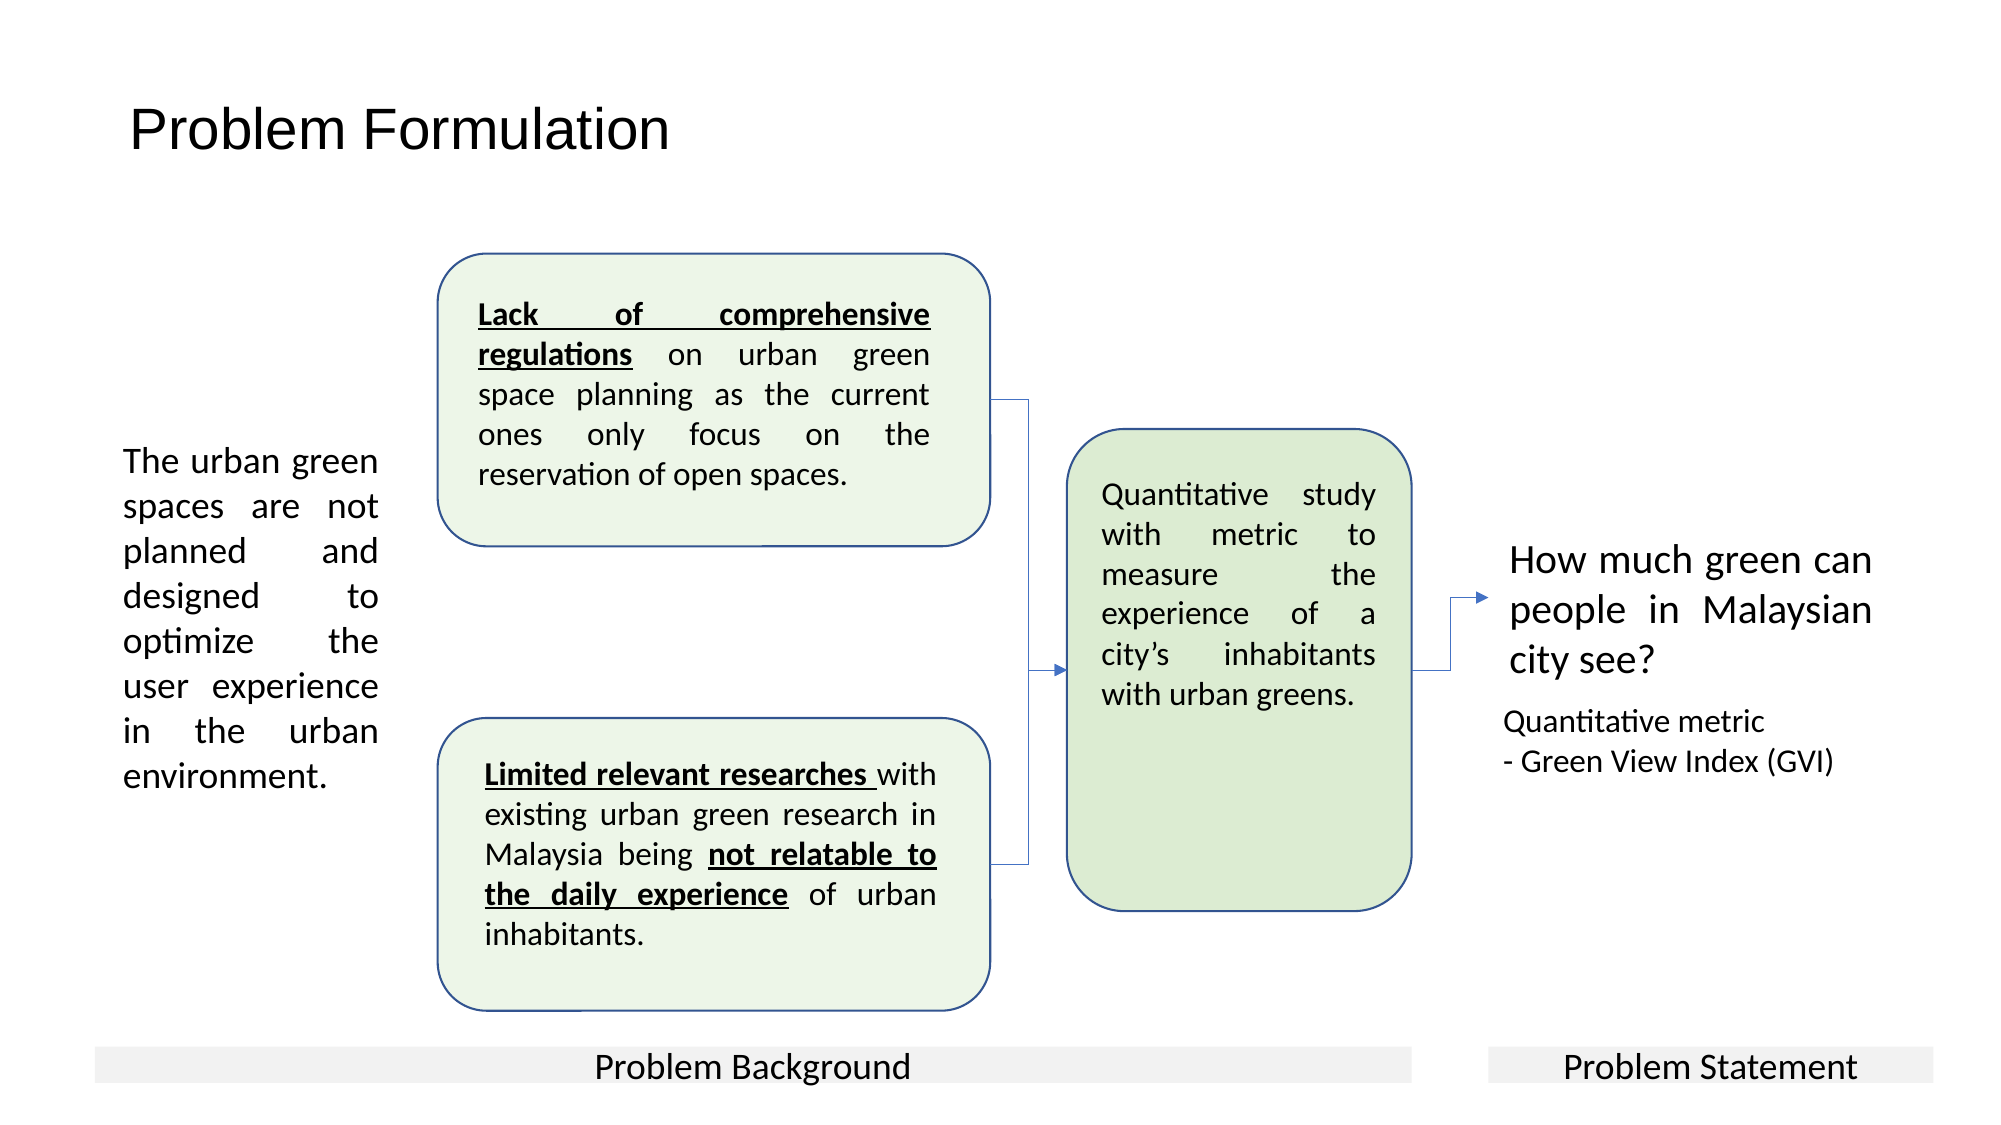

Problem Formulation

Lack of comprehensive regulations on urban green space planning as the current ones only focus on the reservation of open spaces.
The urban green spaces are not planned and designed to optimize the user experience in the urban environment.

Quantitative study with metric to measure the experience of a city’s inhabitants with urban greens.
How much green can people in Malaysian city see?
Quantitative metric
- Green View Index (GVI)

Limited relevant researches with existing urban green research in Malaysia being not relatable to the daily experience of urban inhabitants.
Problem Statement
Problem Background